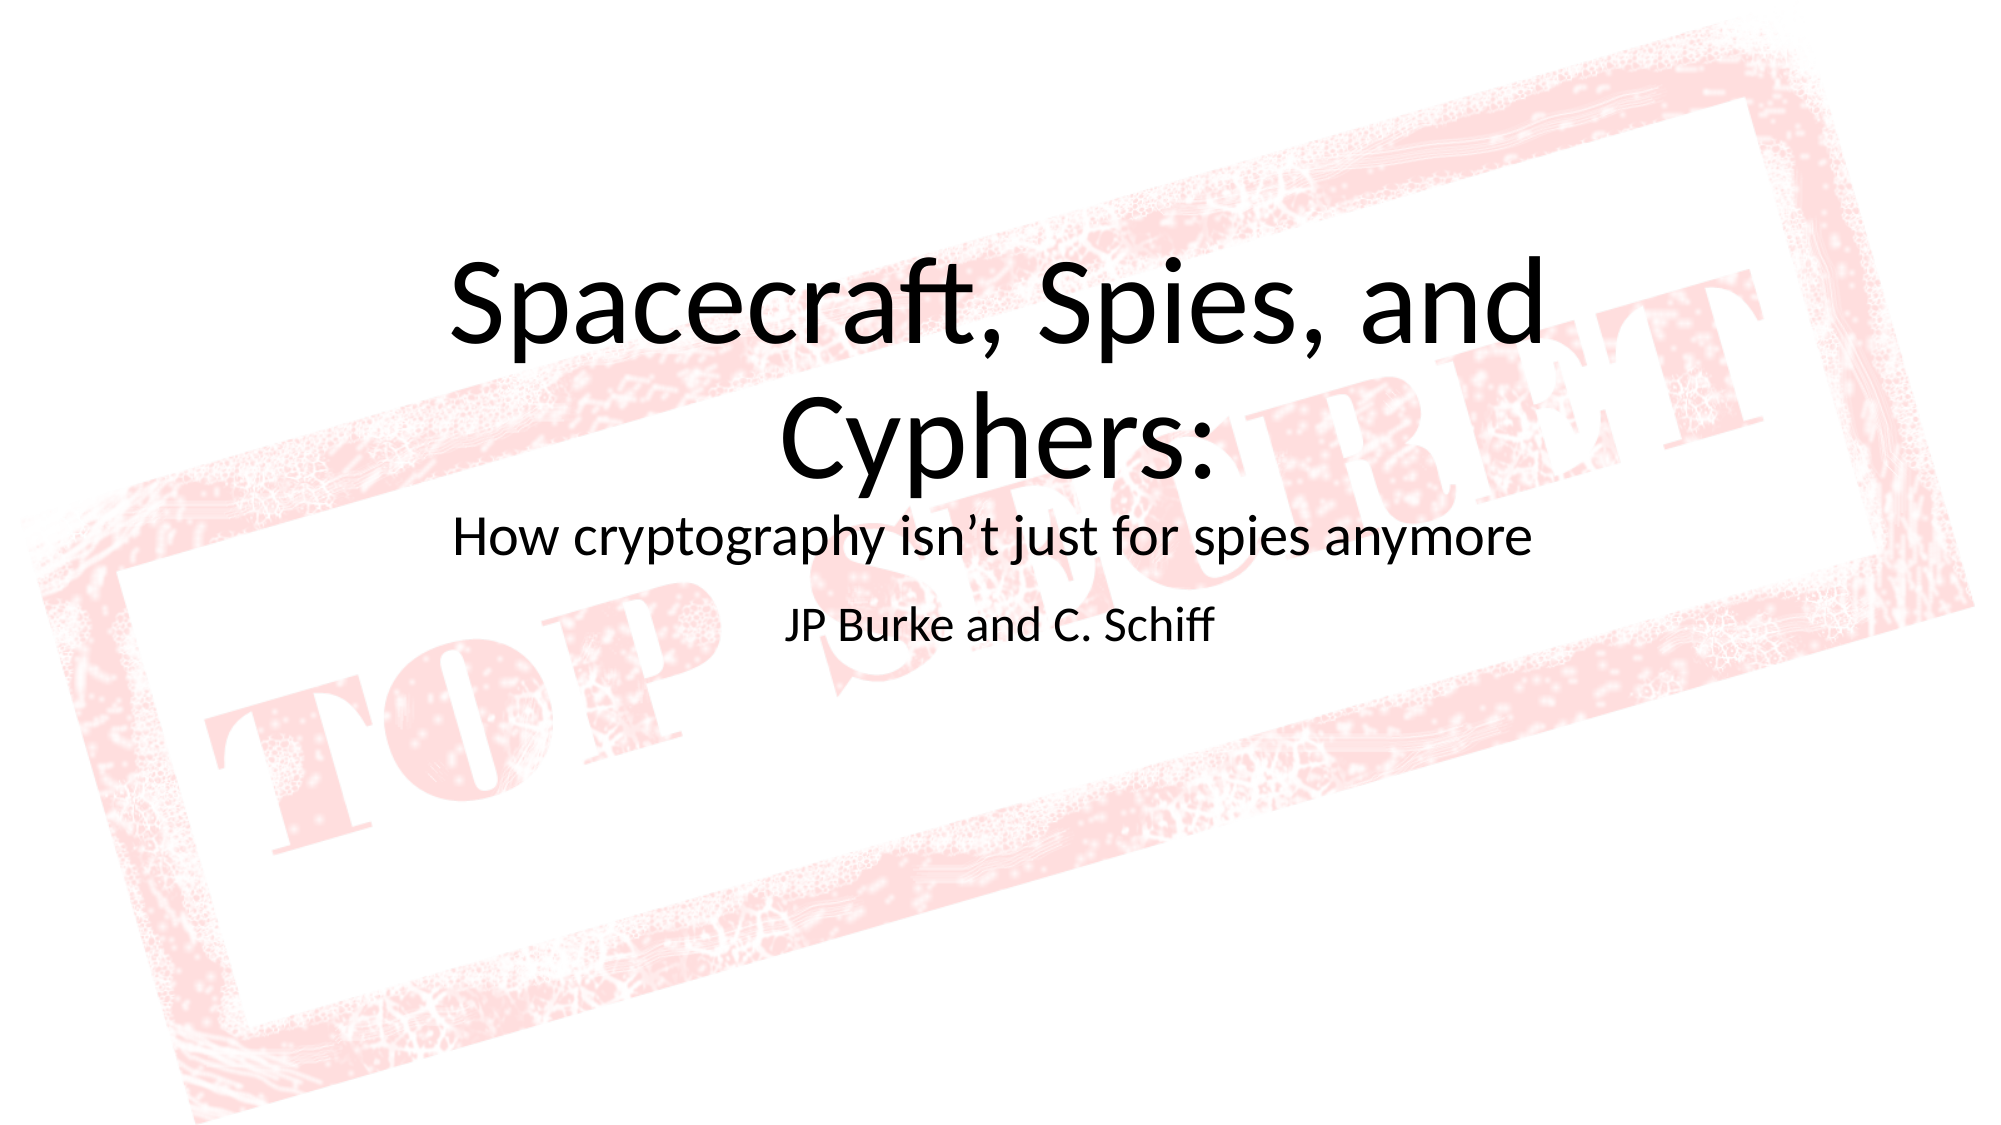

# Spacecraft, Spies, and Cyphers: How cryptography isn’t just for spies anymore
JP Burke and C. Schiff